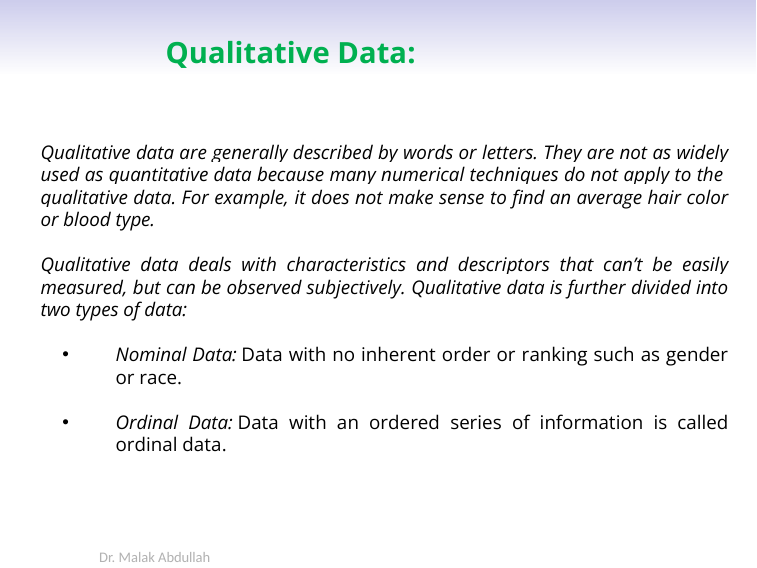

# Qualitative Data:
Qualitative data are generally described by words or letters. They are not as widely used as quantitative data because many numerical techniques do not apply to the  qualitative data. For example, it does not make sense to find an average hair color or blood type.

Qualitative data deals with characteristics and descriptors that can’t be easily measured, but can be observed subjectively. Qualitative data is further divided into two types of data:

Nominal Data: Data with no inherent order or ranking such as gender or race.

Ordinal Data: Data with an ordered series of information is called ordinal data.

Dr. Malak Abdullah